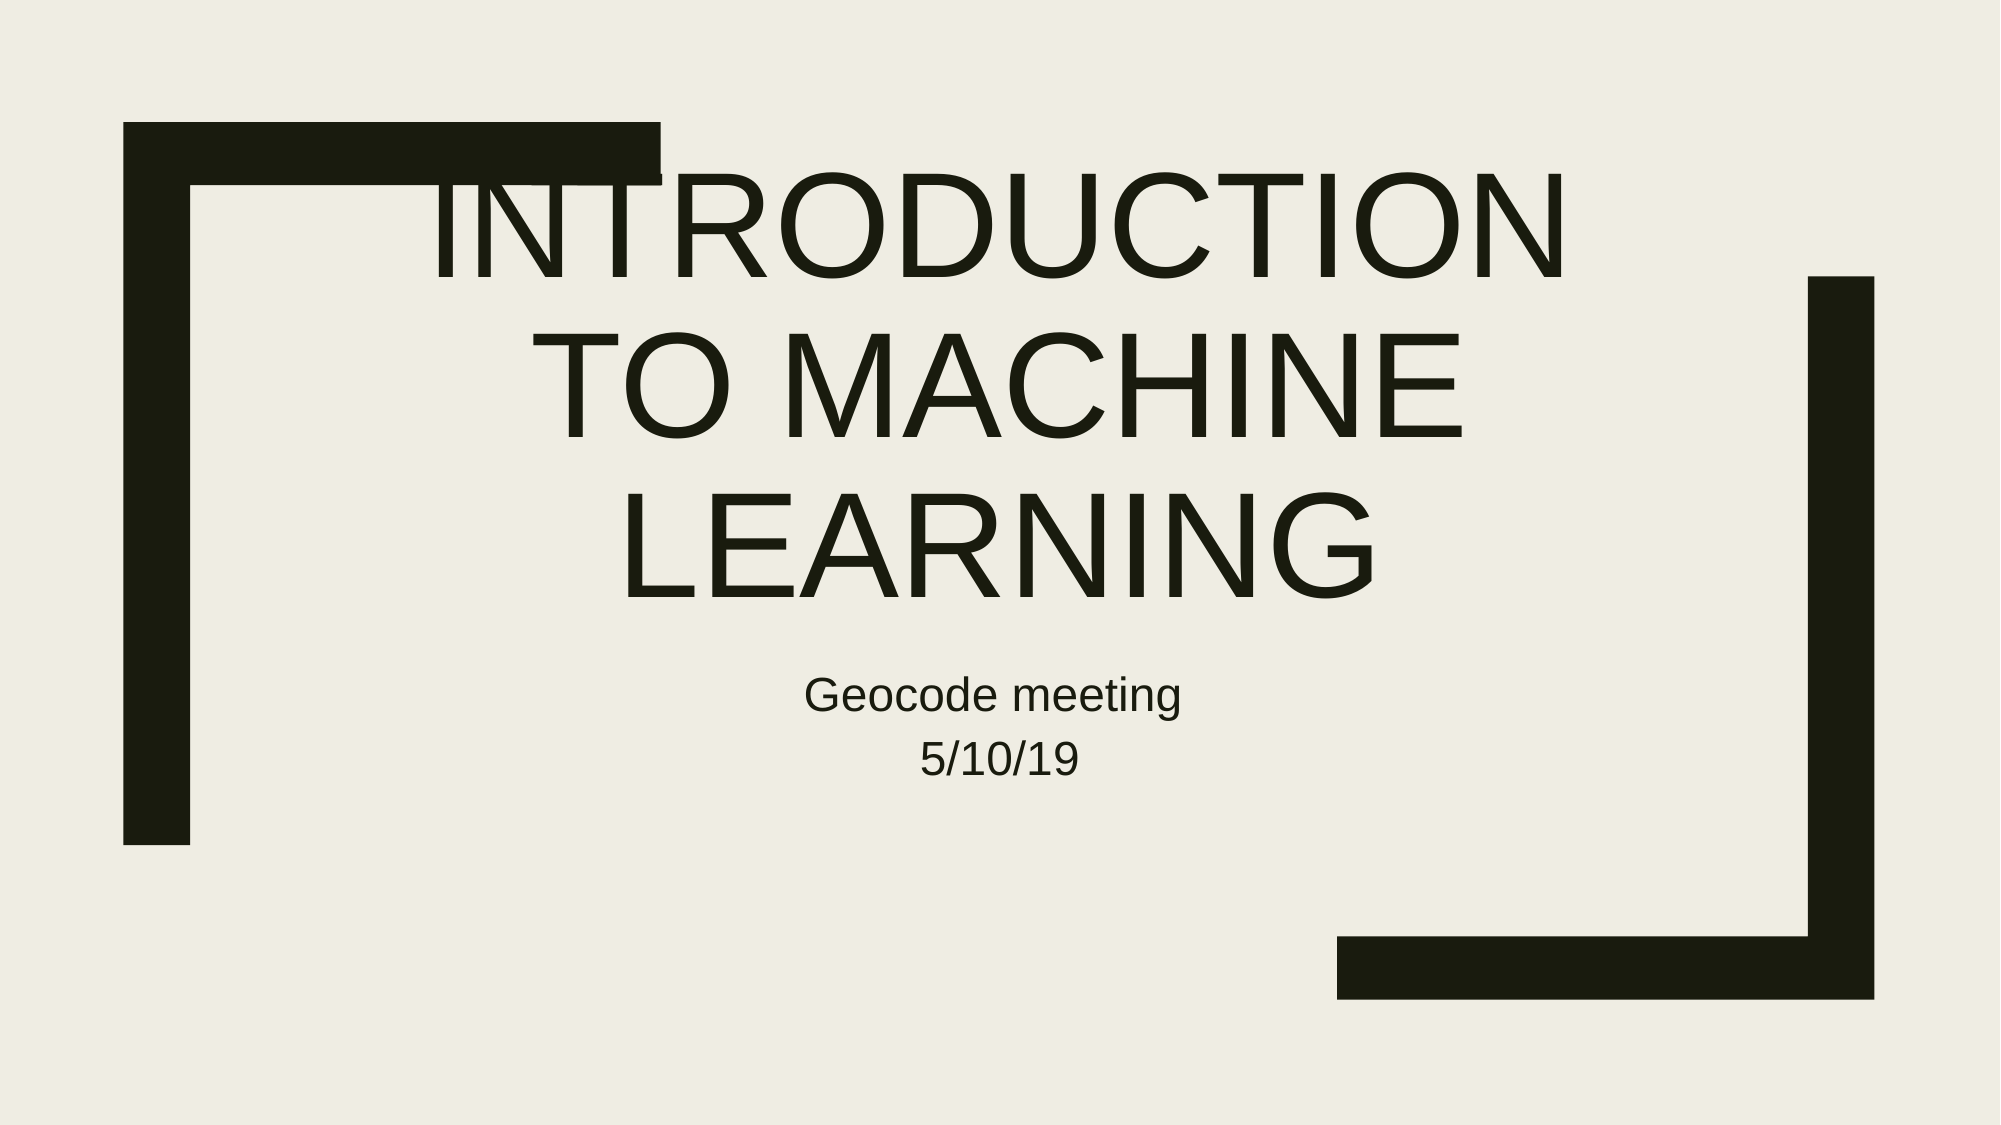

# Introduction to machine learning
Geocode meeting
5/10/19